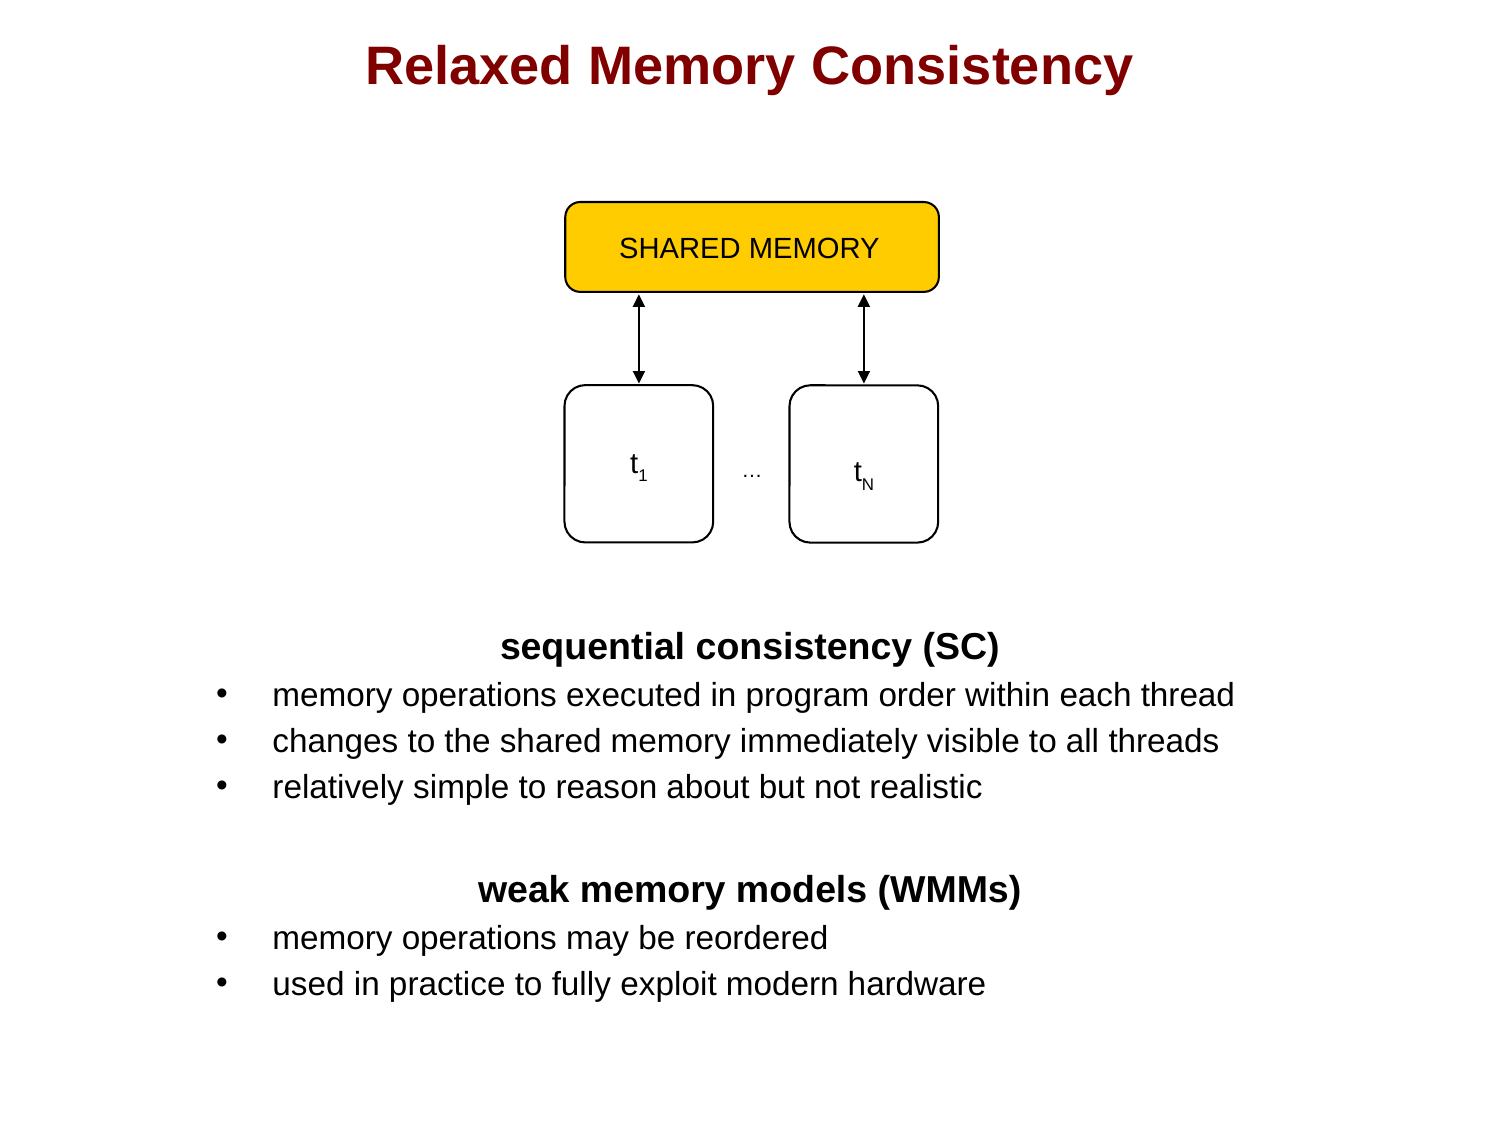

# Relaxed Memory Consistency

sequential consistency (SC)
memory operations executed in program order within each thread
changes to the shared memory immediately visible to all threads
relatively simple to reason about but not realistic

weak memory models (WMMs)
memory operations may be reordered
used in practice to fully exploit modern hardware

SHARED MEMORY

t1
tN
…